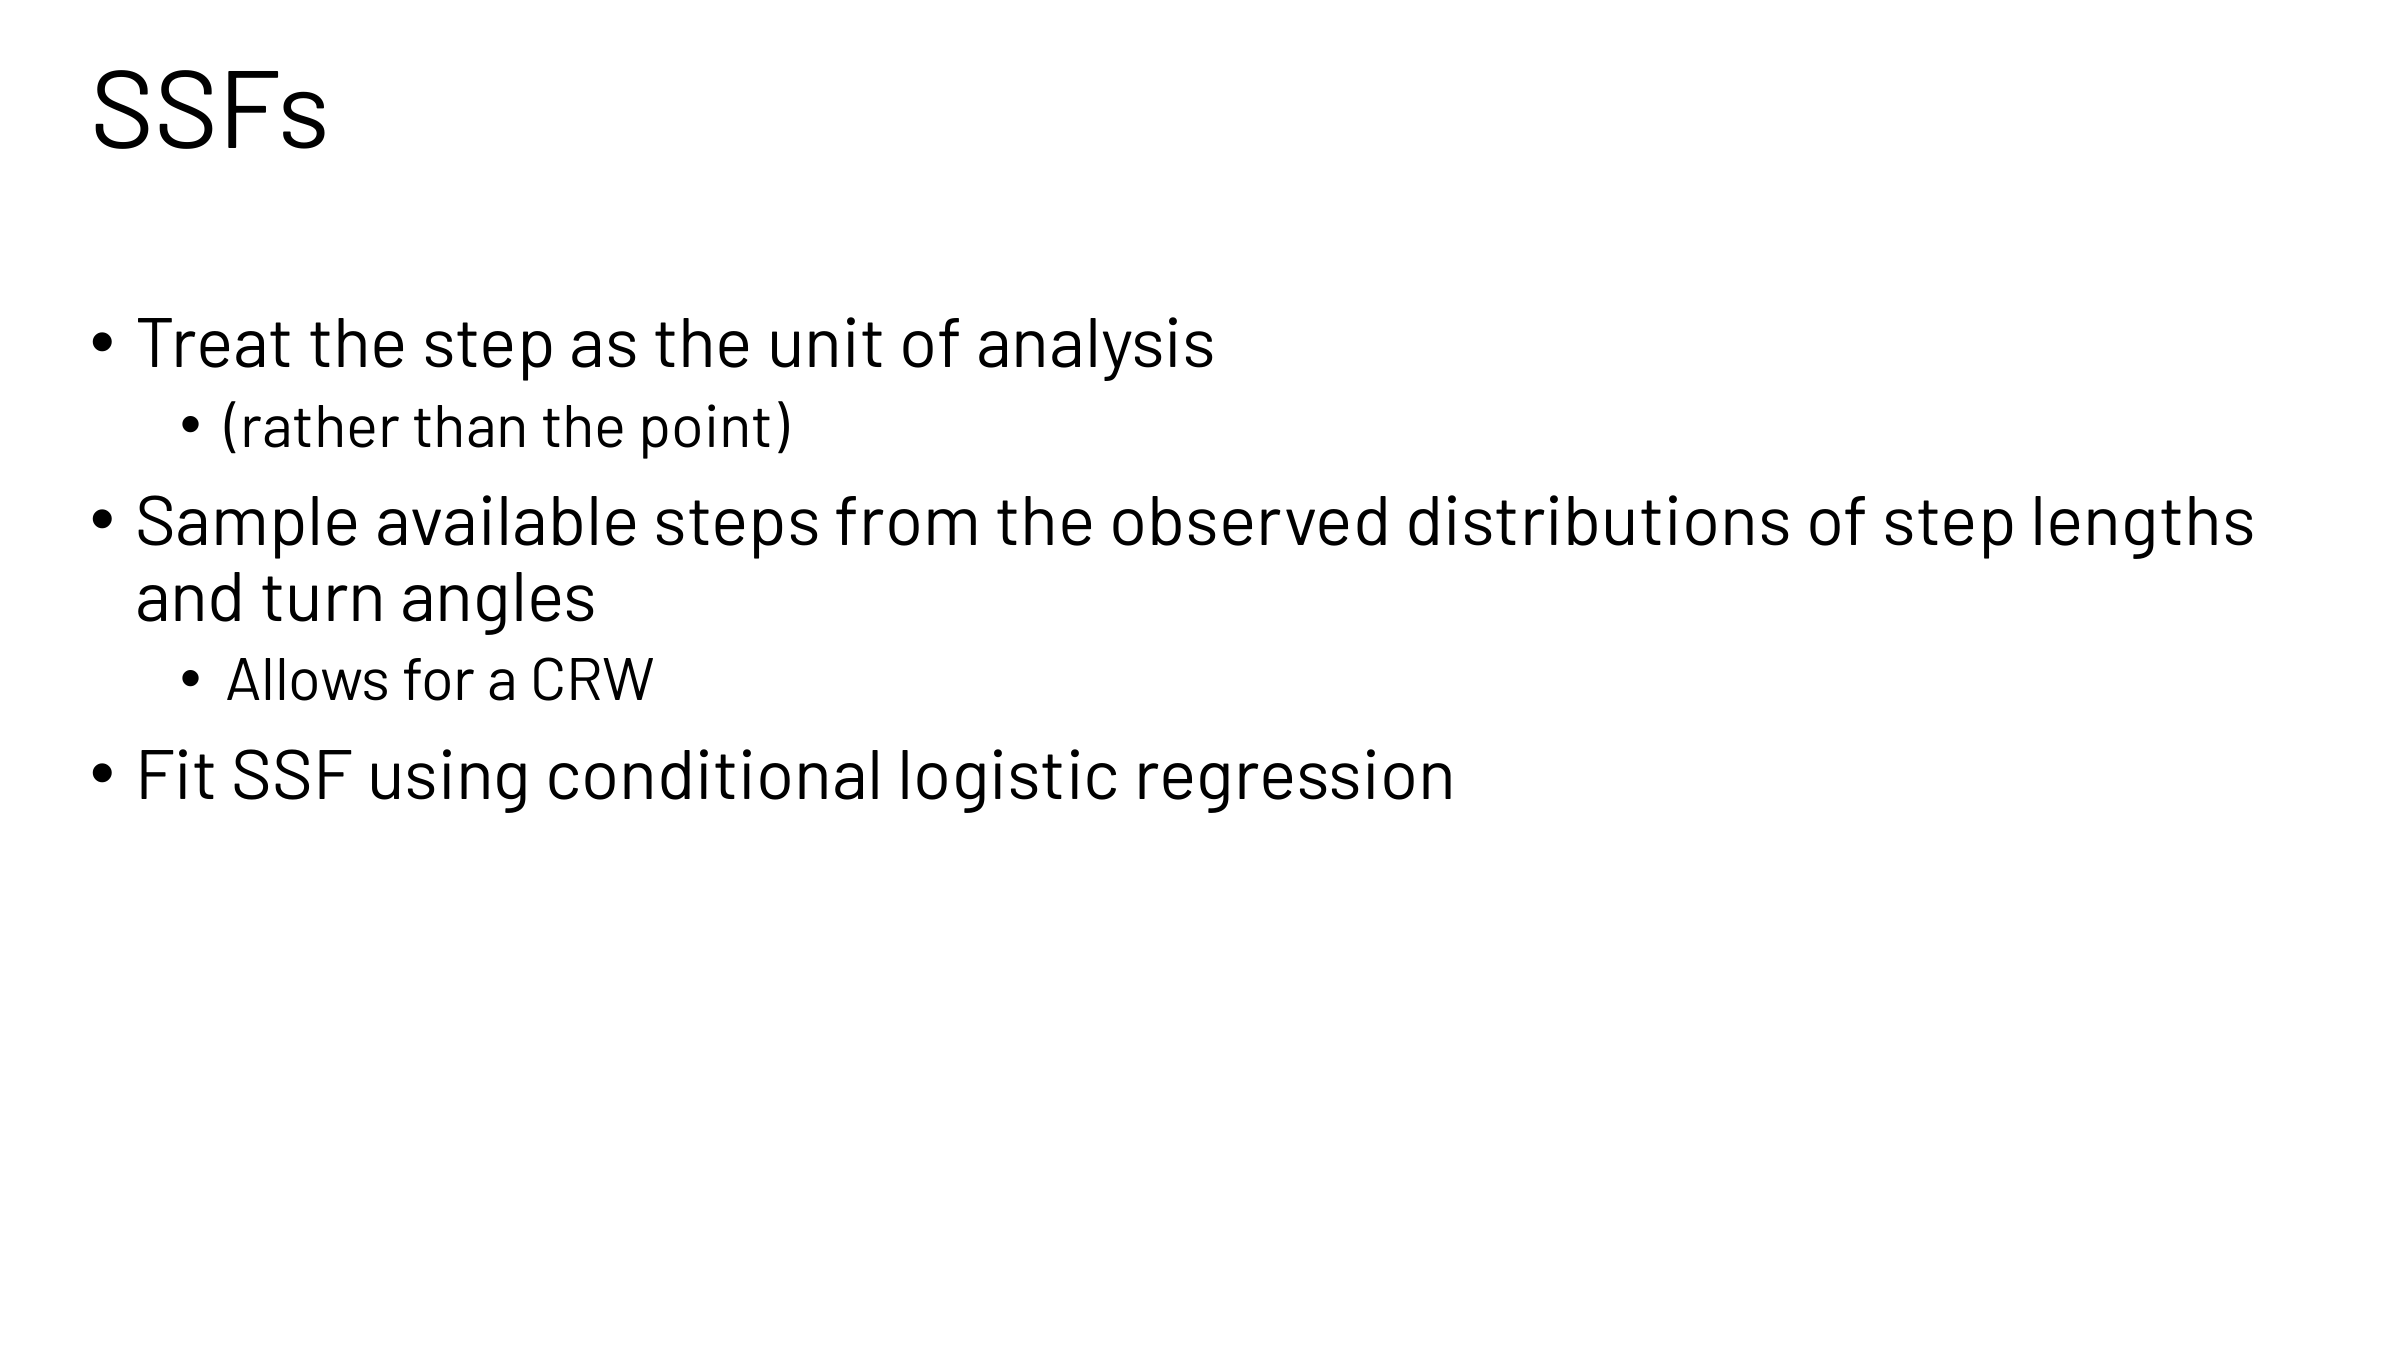

# SSFs
Treat the step as the unit of analysis
(rather than the point)
Sample available steps from the observed distributions of step lengths and turn angles
Allows for a CRW
Fit SSF using conditional logistic regression